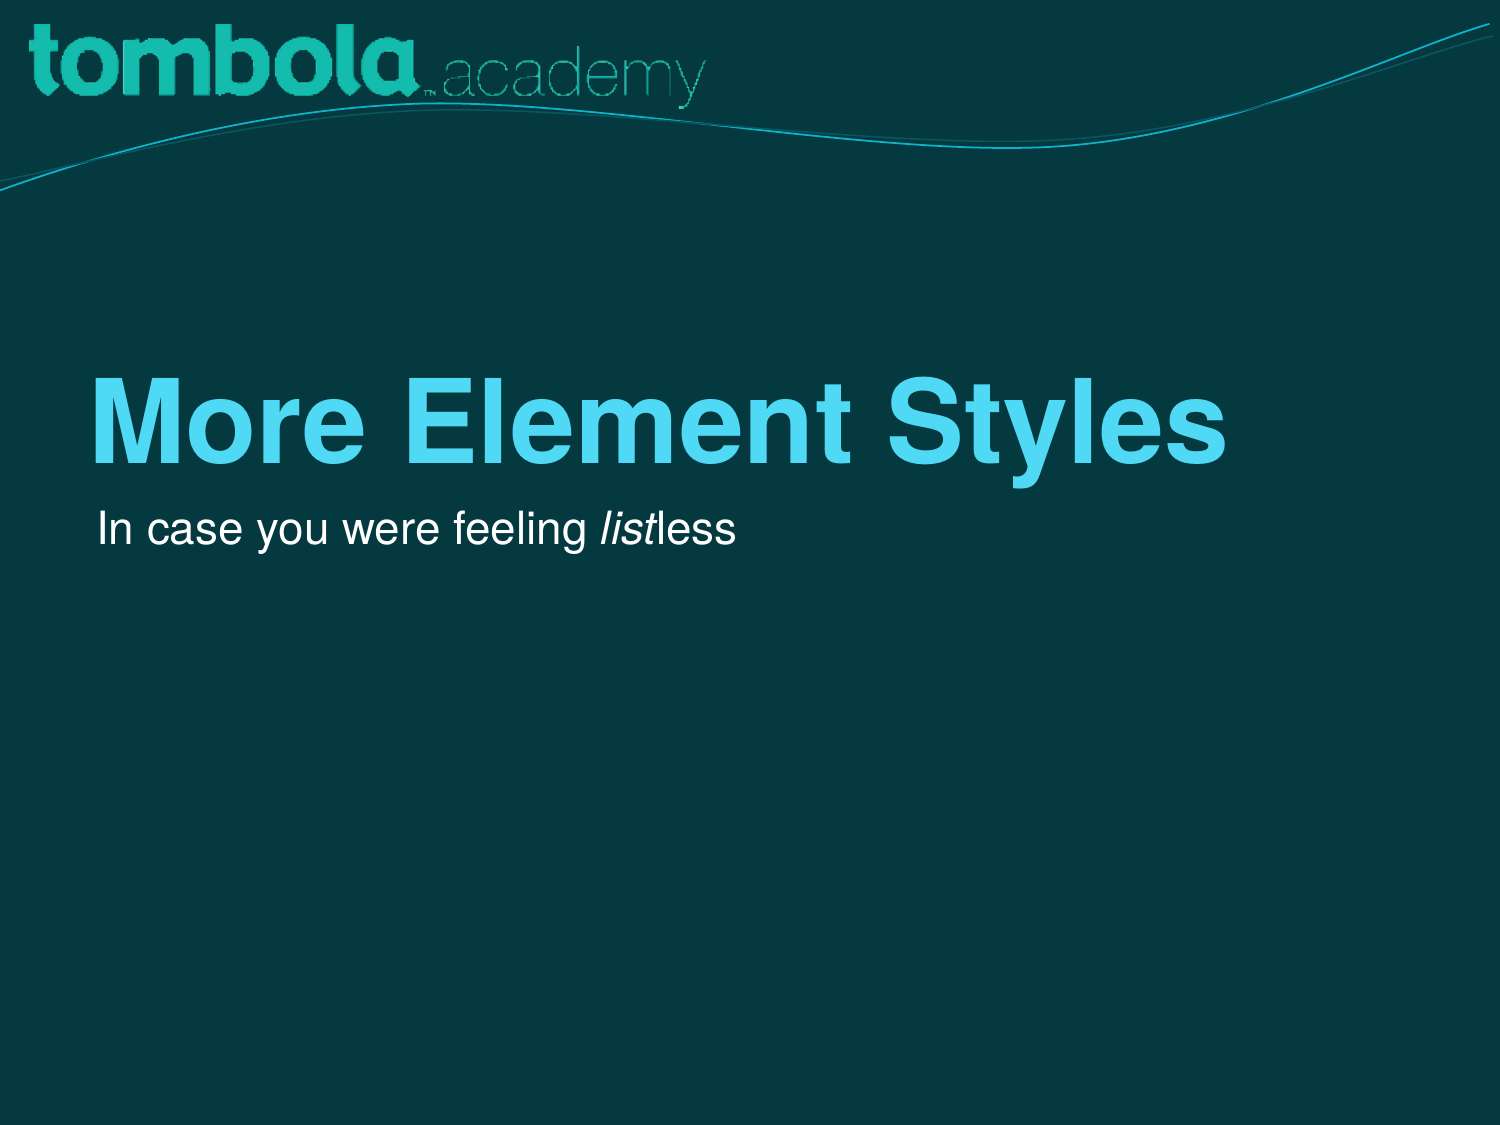

# More Element Styles
In case you were feeling listless